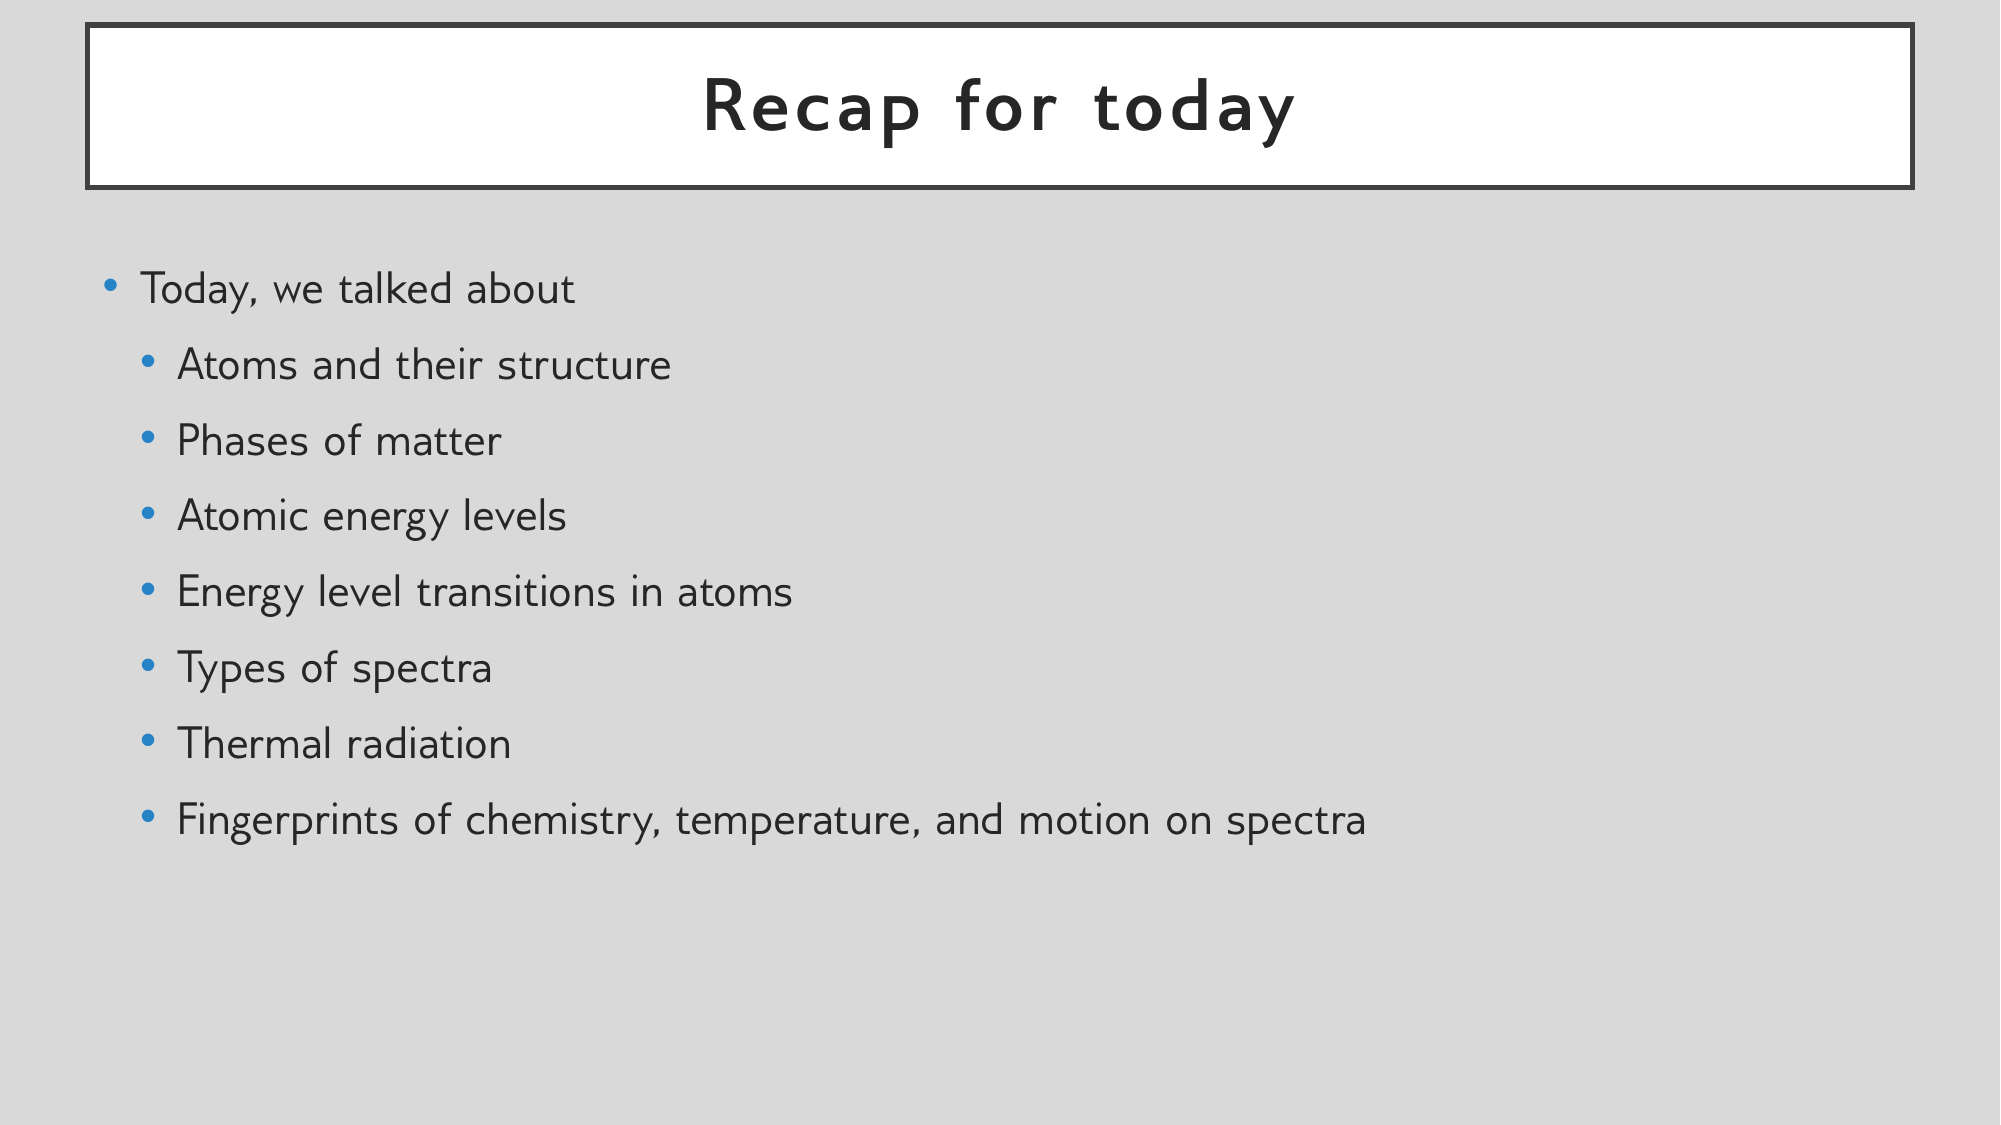

# Recap for today
Today, we talked about
Atoms and their structure
Phases of matter
Atomic energy levels
Energy level transitions in atoms
Types of spectra
Thermal radiation
Fingerprints of chemistry, temperature, and motion on spectra